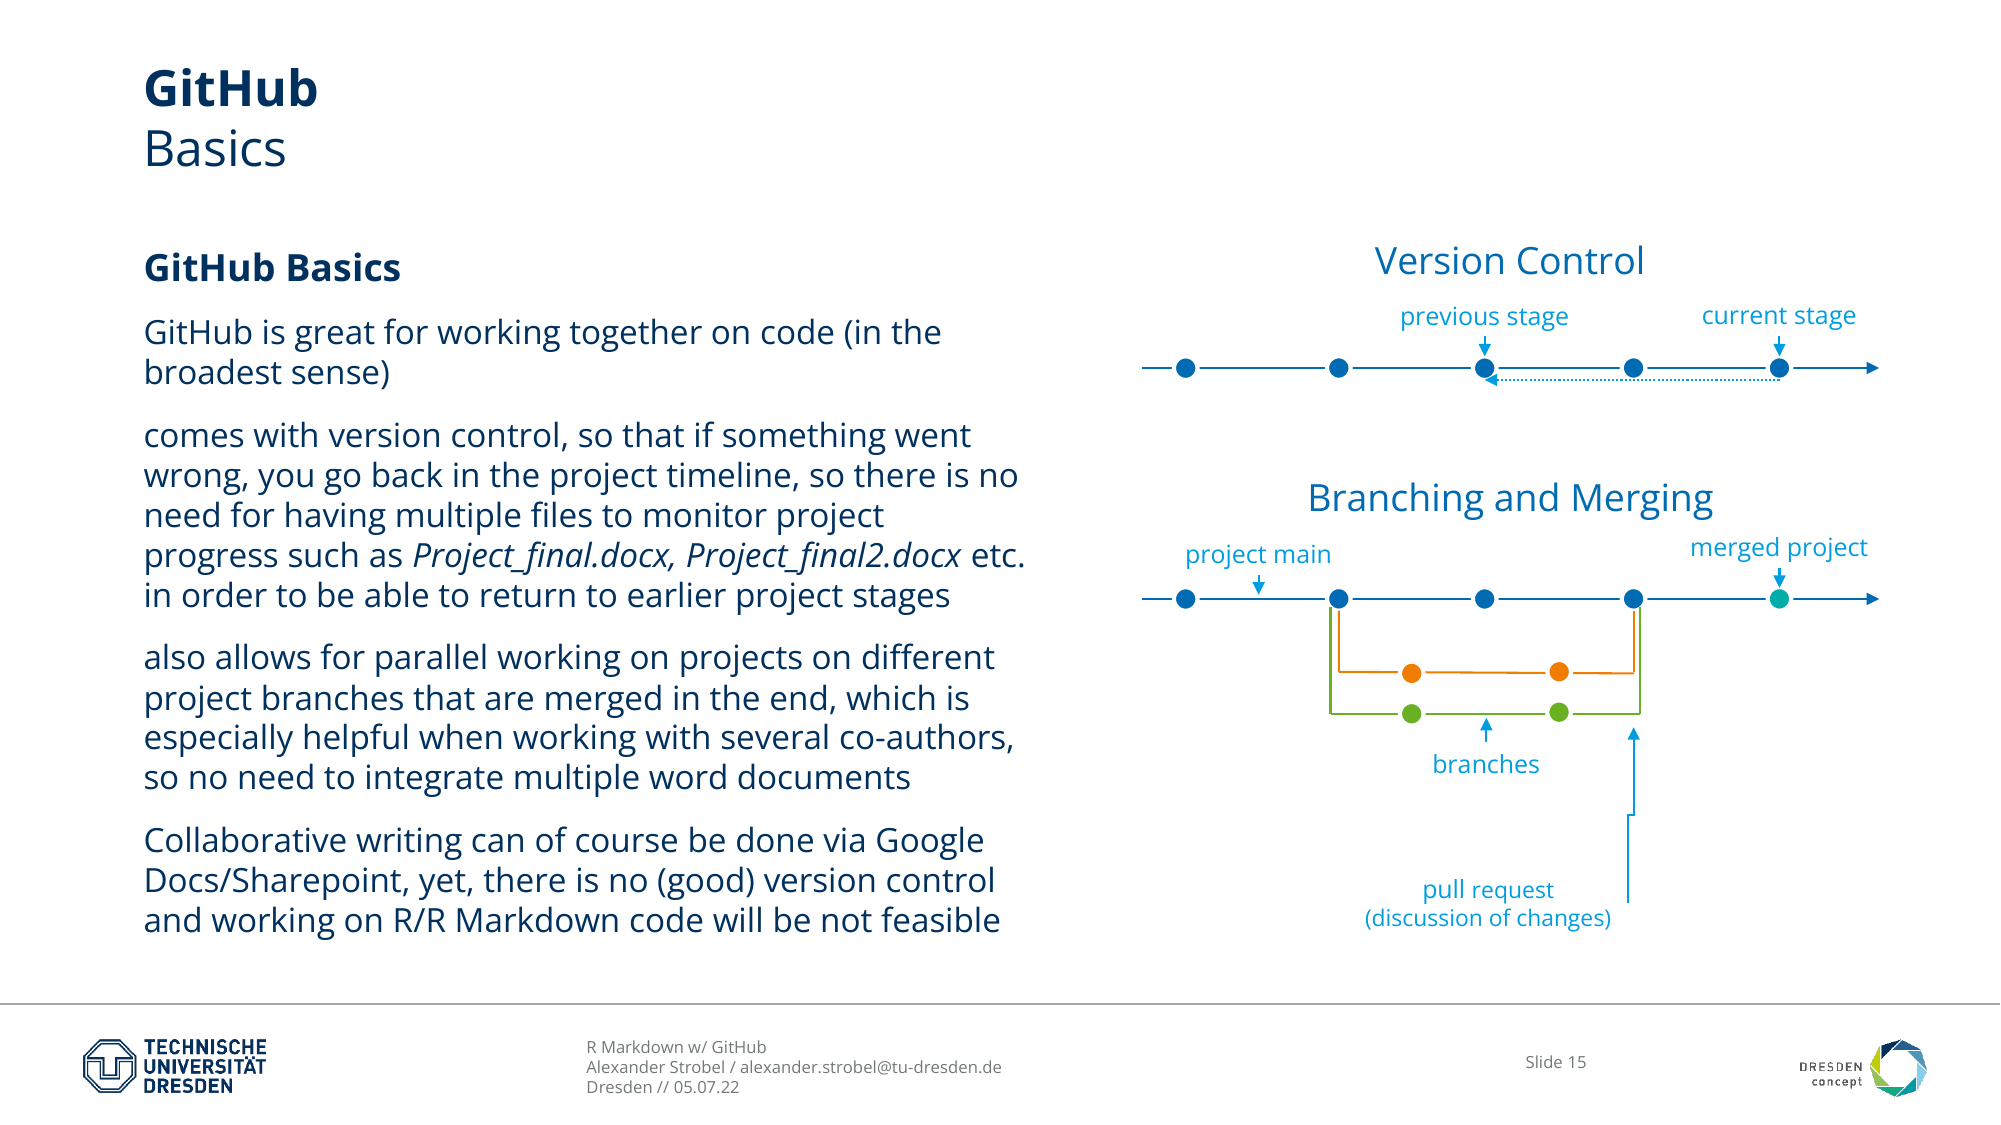

# GitHub Basics
Version Control

GitHub Basics
GitHub is great for working together on code (in the broadest sense)
comes with version control, so that if something went wrong, you go back in the project timeline, so there is no need for having multiple files to monitor project progress such as Project_final.docx, Project_final2.docx etc. in order to be able to return to earlier project stages
also allows for parallel working on projects on different project branches that are merged in the end, which is especially helpful when working with several co-authors, so no need to integrate multiple word documents
Collaborative writing can of course be done via Google Docs/Sharepoint, yet, there is no (good) version control and working on R/R Markdown code will be not feasible

current stage
previous stage
Branching and Merging
merged project
project main

branches
pull request
(discussion of changes)